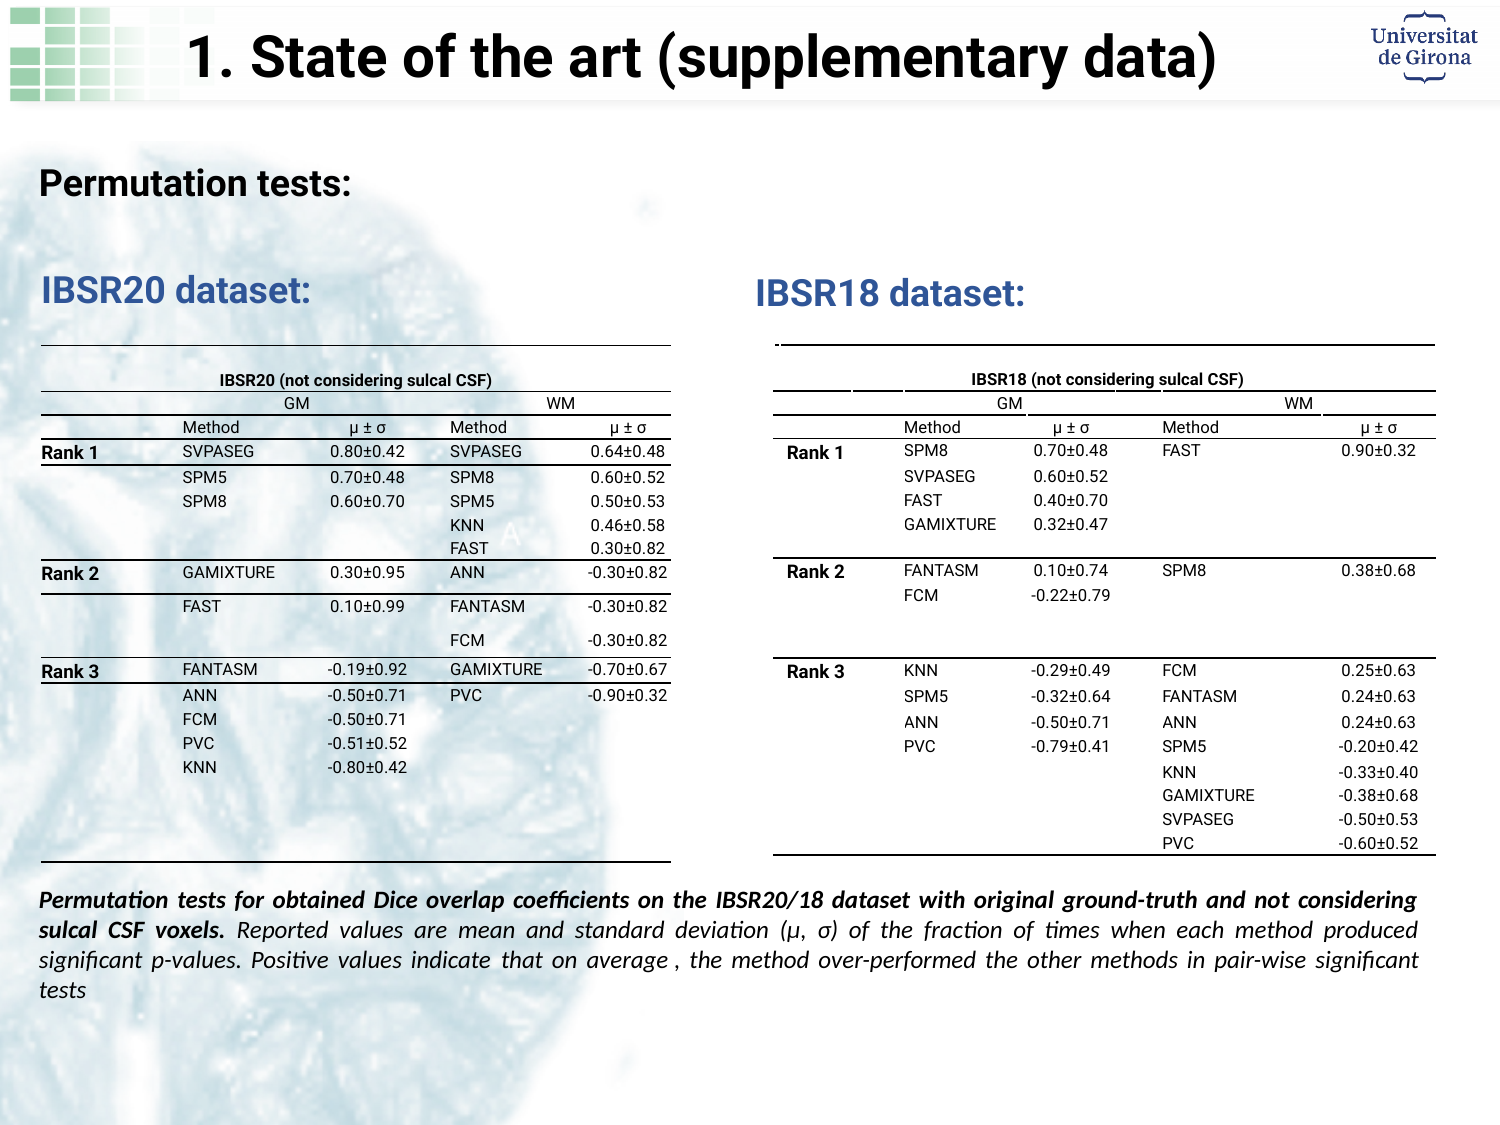

1. State of the art (supplementary data)
Permutation tests:

IBSR20 dataset:
IBSR18 dataset:
|  | IBSR18 (not considering sulcal CSF) |  |  |  |  |  |  |
| --- | --- | --- | --- | --- | --- | --- | --- |
|  |  |  | GM |  |  | WM |  |
|  |  |  | Method | µ ± σ |  | Method | µ ± σ |
|  | Rank 1 |  | SPM8 | 0.70±0.48 |  | FAST | 0.90±0.32 |
|  |  |  | SVPASEG | 0.60±0.52 |  |  |  |
|  |  |  | FAST | 0.40±0.70 |  |  |  |
|  |  |  | GAMIXTURE | 0.32±0.47 |  |  |  |
|  | Rank 2 |  | FANTASM | 0.10±0.74 |  | SPM8 | 0.38±0.68 |
|  |  |  | FCM | -0.22±0.79 |  |  |  |
|  | Rank 3 |  | KNN | -0.29±0.49 |  | FCM | 0.25±0.63 |
|  |  |  | SPM5 | -0.32±0.64 |  | FANTASM | 0.24±0.63 |
|  |  |  | ANN | -0.50±0.71 |  | ANN | 0.24±0.63 |
|  |  |  | PVC | -0.79±0.41 |  | SPM5 | -0.20±0.42 |
|  |  |  |  |  |  | KNN | -0.33±0.40 |
|  |  |  |  |  |  | GAMIXTURE | -0.38±0.68 |
|  |  |  |  |  |  | SVPASEG | -0.50±0.53 |
|  |  |  |  |  |  | PVC | -0.60±0.52 |
| IBSR20 (not considering sulcal CSF) |  |  |  |  |  |
| --- | --- | --- | --- | --- | --- |
|  | GM |  |  | WM |  |
|  | Method | µ ± σ |  | Method | µ ± σ |
| Rank 1 | SVPASEG | 0.80±0.42 |  | SVPASEG | 0.64±0.48 |
|  | SPM5 | 0.70±0.48 |  | SPM8 | 0.60±0.52 |
|  | SPM8 | 0.60±0.70 |  | SPM5 | 0.50±0.53 |
|  |  |  |  | KNN | 0.46±0.58 |
|  |  |  |  | FAST | 0.30±0.82 |
| Rank 2 | GAMIXTURE | 0.30±0.95 |  | ANN | -0.30±0.82 |
|  | FAST | 0.10±0.99 |  | FANTASM | -0.30±0.82 |
|  |  |  |  | FCM | -0.30±0.82 |
| Rank 3 | FANTASM | -0.19±0.92 |  | GAMIXTURE | -0.70±0.67 |
|  | ANN | -0.50±0.71 |  | PVC | -0.90±0.32 |
|  | FCM | -0.50±0.71 |  |  |  |
|  | PVC | -0.51±0.52 |  |  |  |
|  | KNN | -0.80±0.42 |  |  |  |
|  |  |  |  |  |  |
Permutation tests for obtained Dice overlap coefficients on the IBSR20/18 dataset with original ground-truth and not considering sulcal CSF voxels. Reported values are mean and standard deviation (μ, σ) of the fraction of times when each method produced significant p-values. Positive values indicate that on average , the method over-performed the other methods in pair-wise significant tests